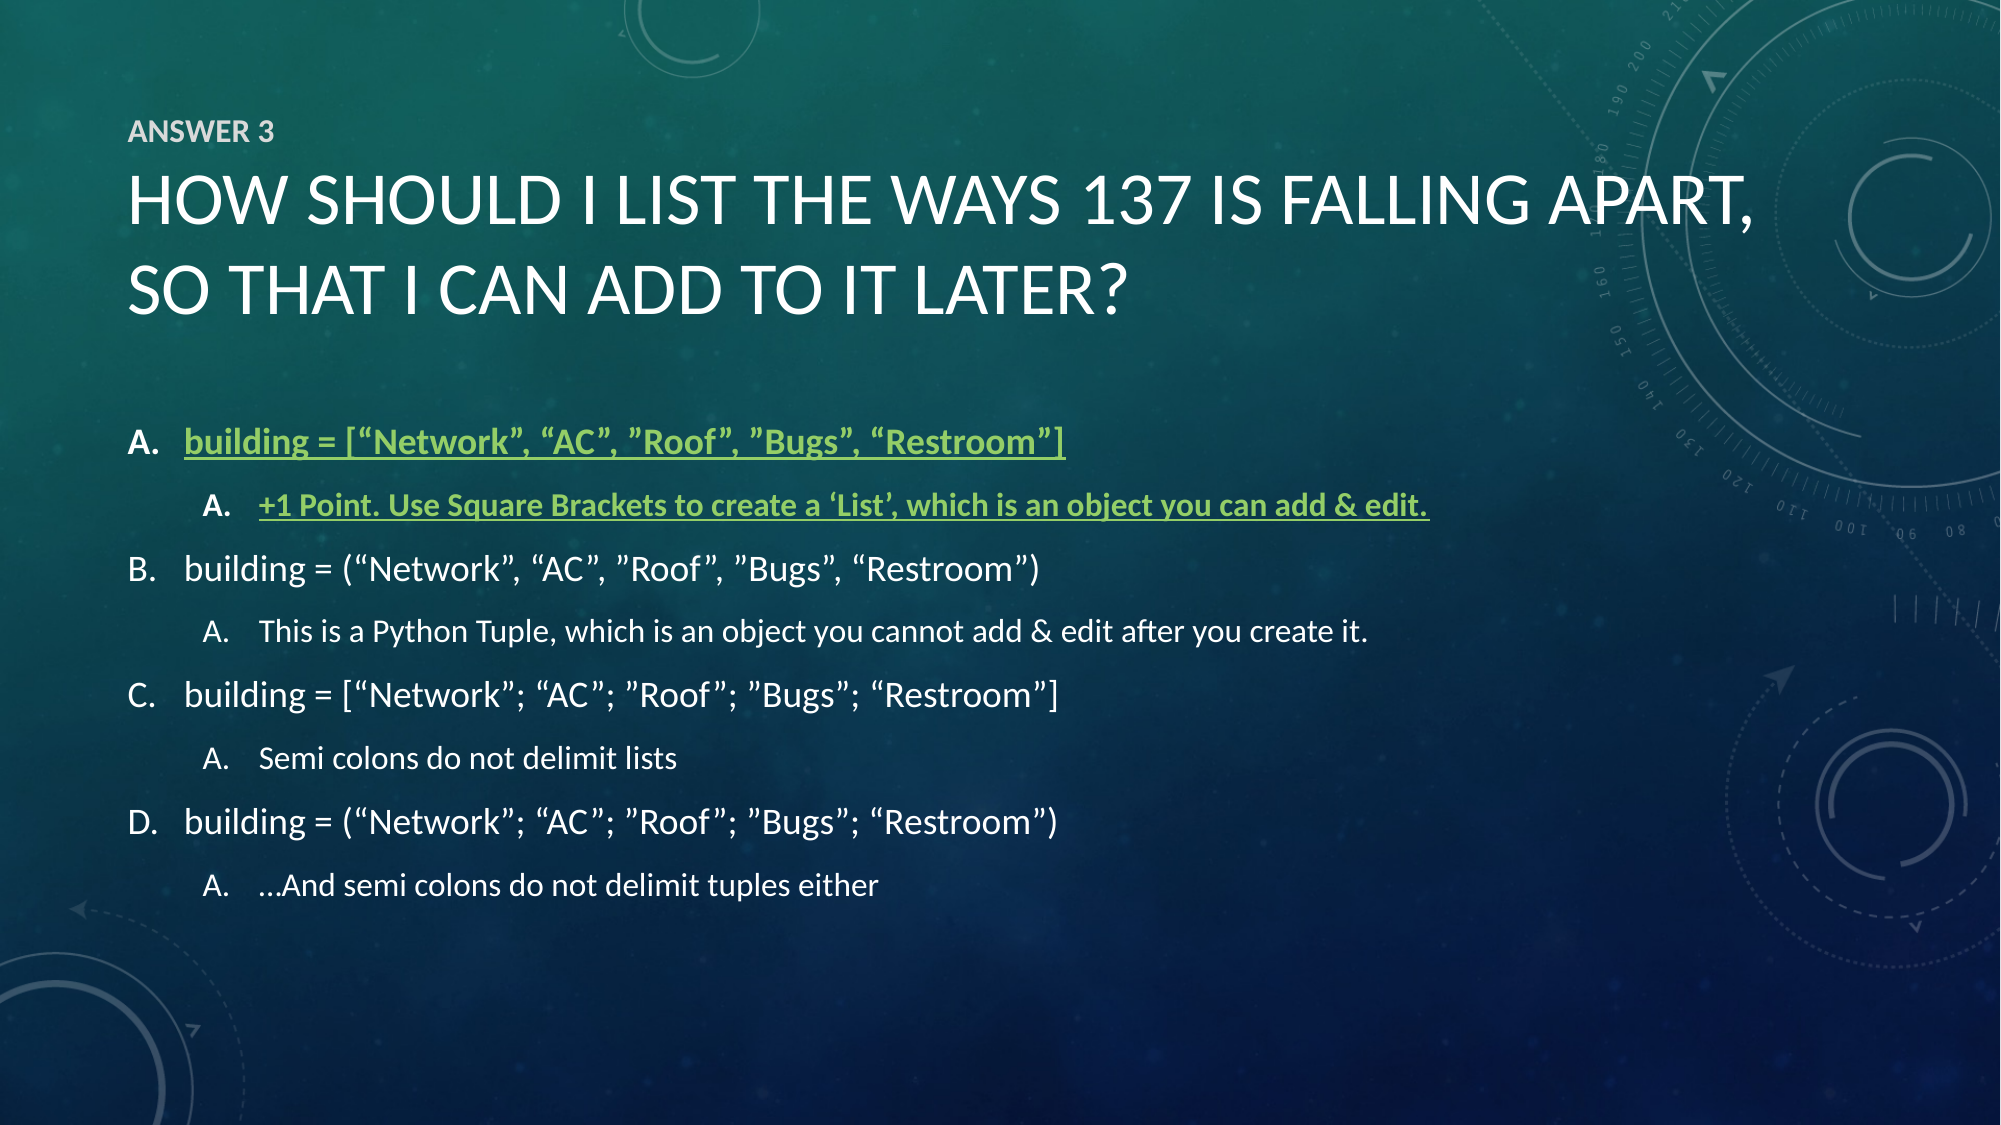

# Answer 3 How should I list the ways 137 is falling apart, so that I can add to it later?
building = [“Network”, “AC”, ”Roof”, ”Bugs”, “Restroom”]
+1 Point. Use Square Brackets to create a ‘List’, which is an object you can add & edit.
building = (“Network”, “AC”, ”Roof”, ”Bugs”, “Restroom”)
This is a Python Tuple, which is an object you cannot add & edit after you create it.
building = [“Network”; “AC”; ”Roof”; ”Bugs”; “Restroom”]
Semi colons do not delimit lists
building = (“Network”; “AC”; ”Roof”; ”Bugs”; “Restroom”)
…And semi colons do not delimit tuples either